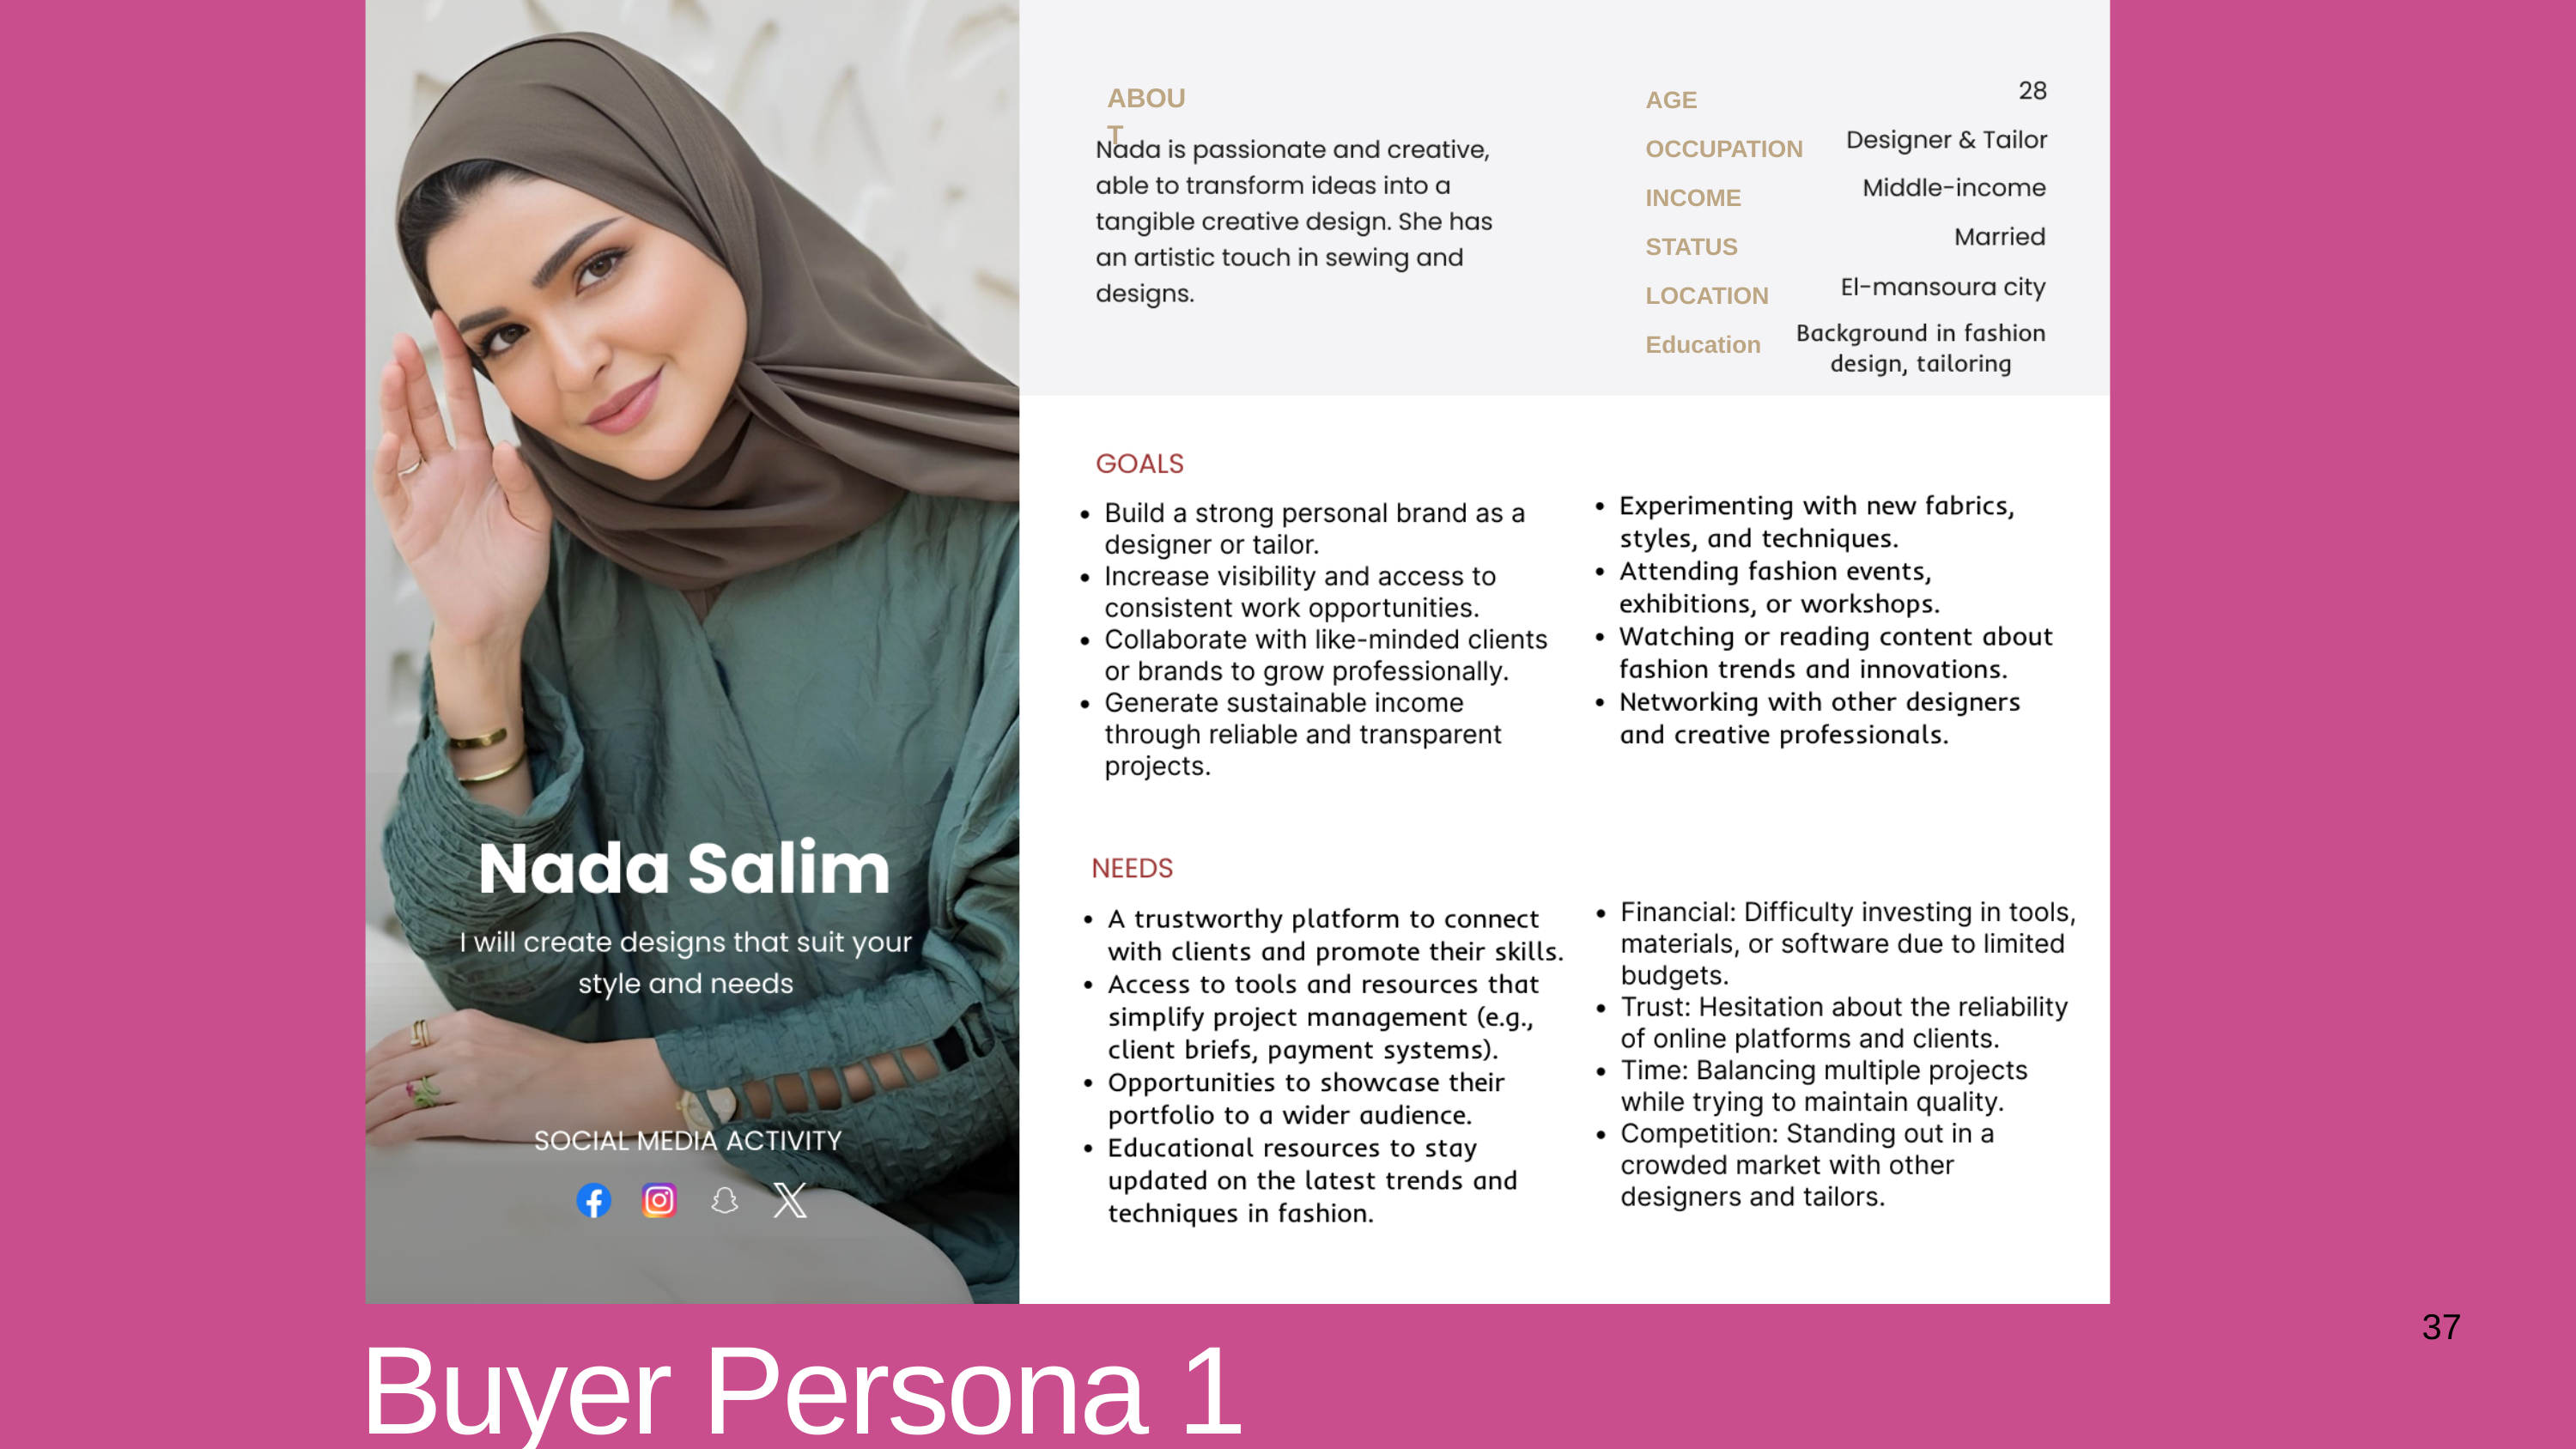

AGE OCCUPATION INCOME STATUS LOCATION Education
ABOUT
Buyer Persona 1
37